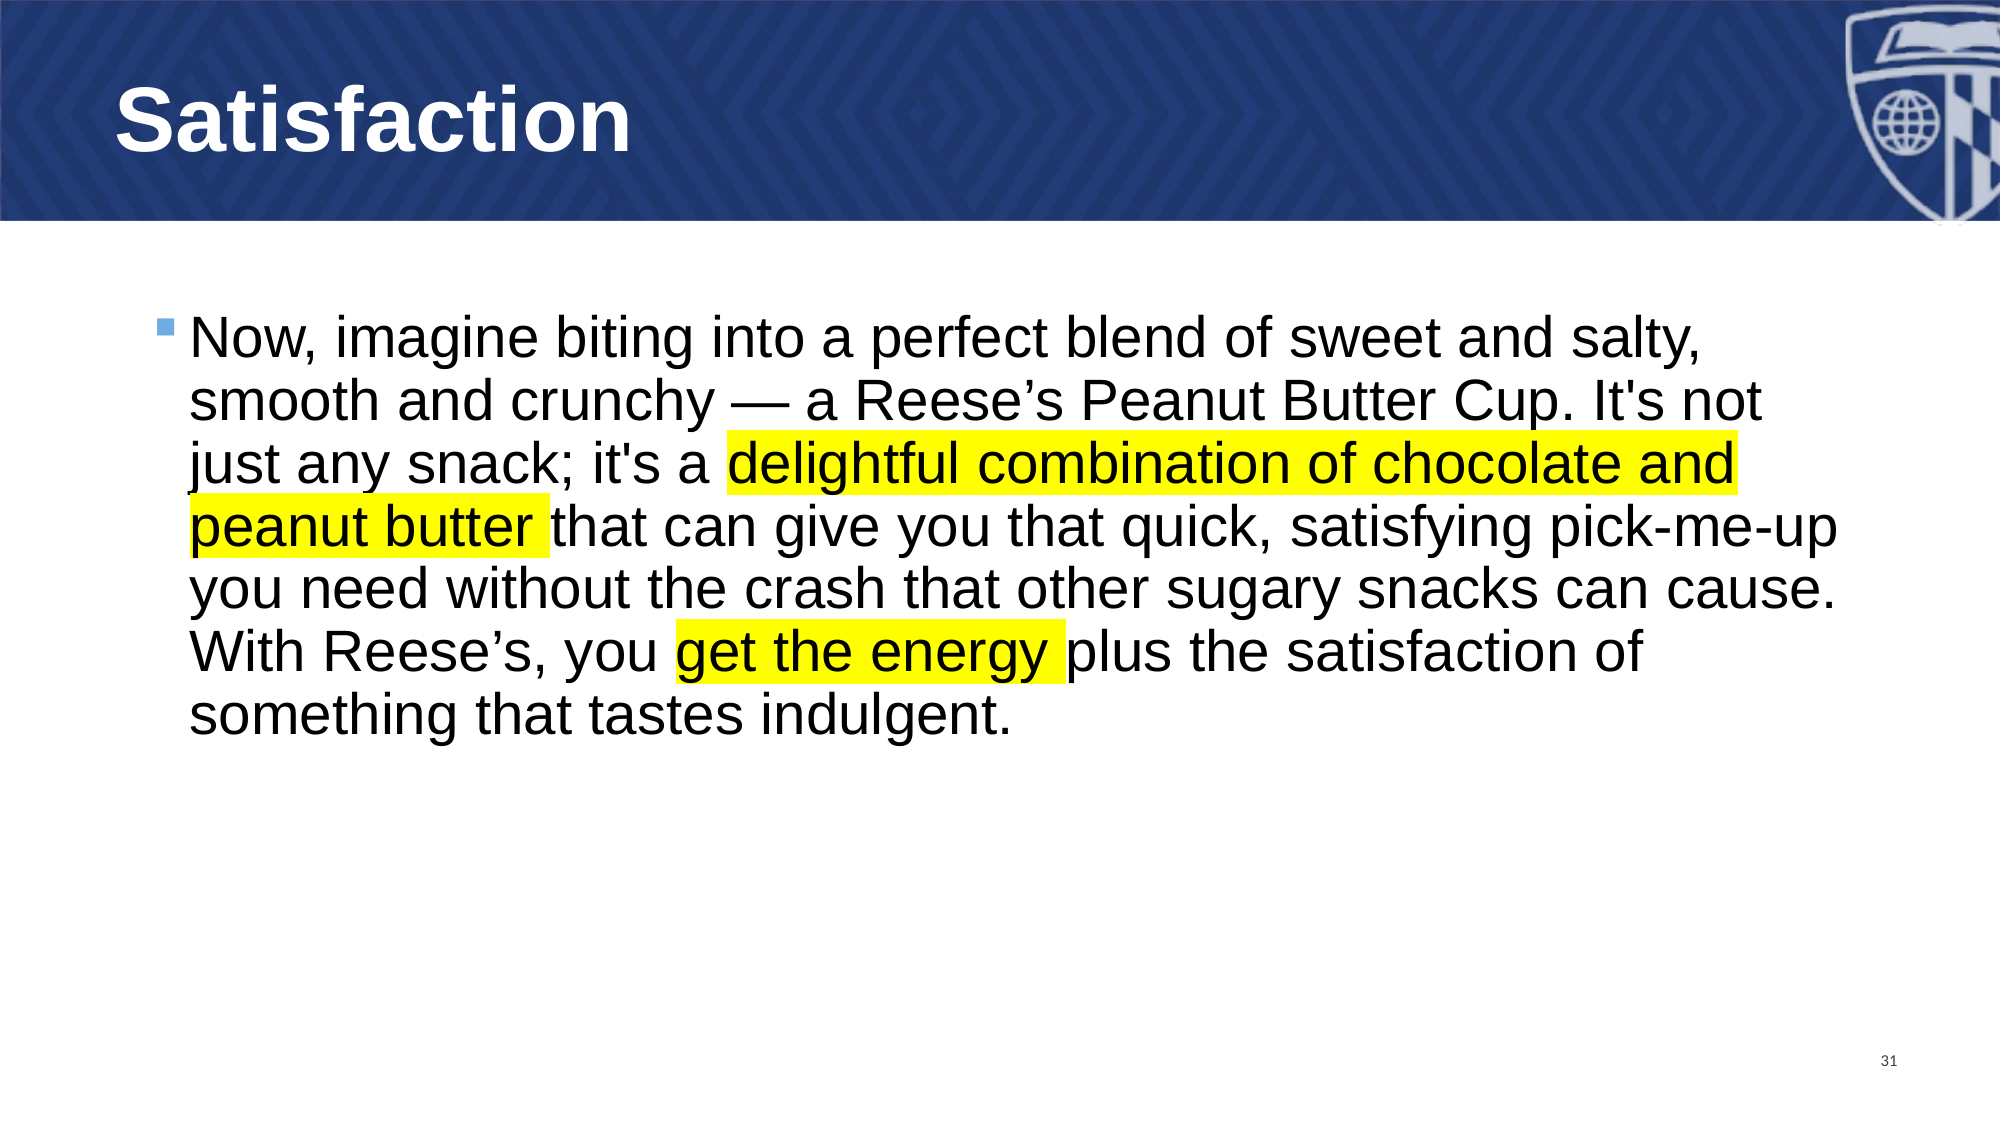

# Satisfaction
Now, imagine biting into a perfect blend of sweet and salty, smooth and crunchy — a Reese’s Peanut Butter Cup. It's not just any snack; it's a delightful combination of chocolate and peanut butter that can give you that quick, satisfying pick-me-up you need without the crash that other sugary snacks can cause. With Reese’s, you get the energy plus the satisfaction of something that tastes indulgent.

31